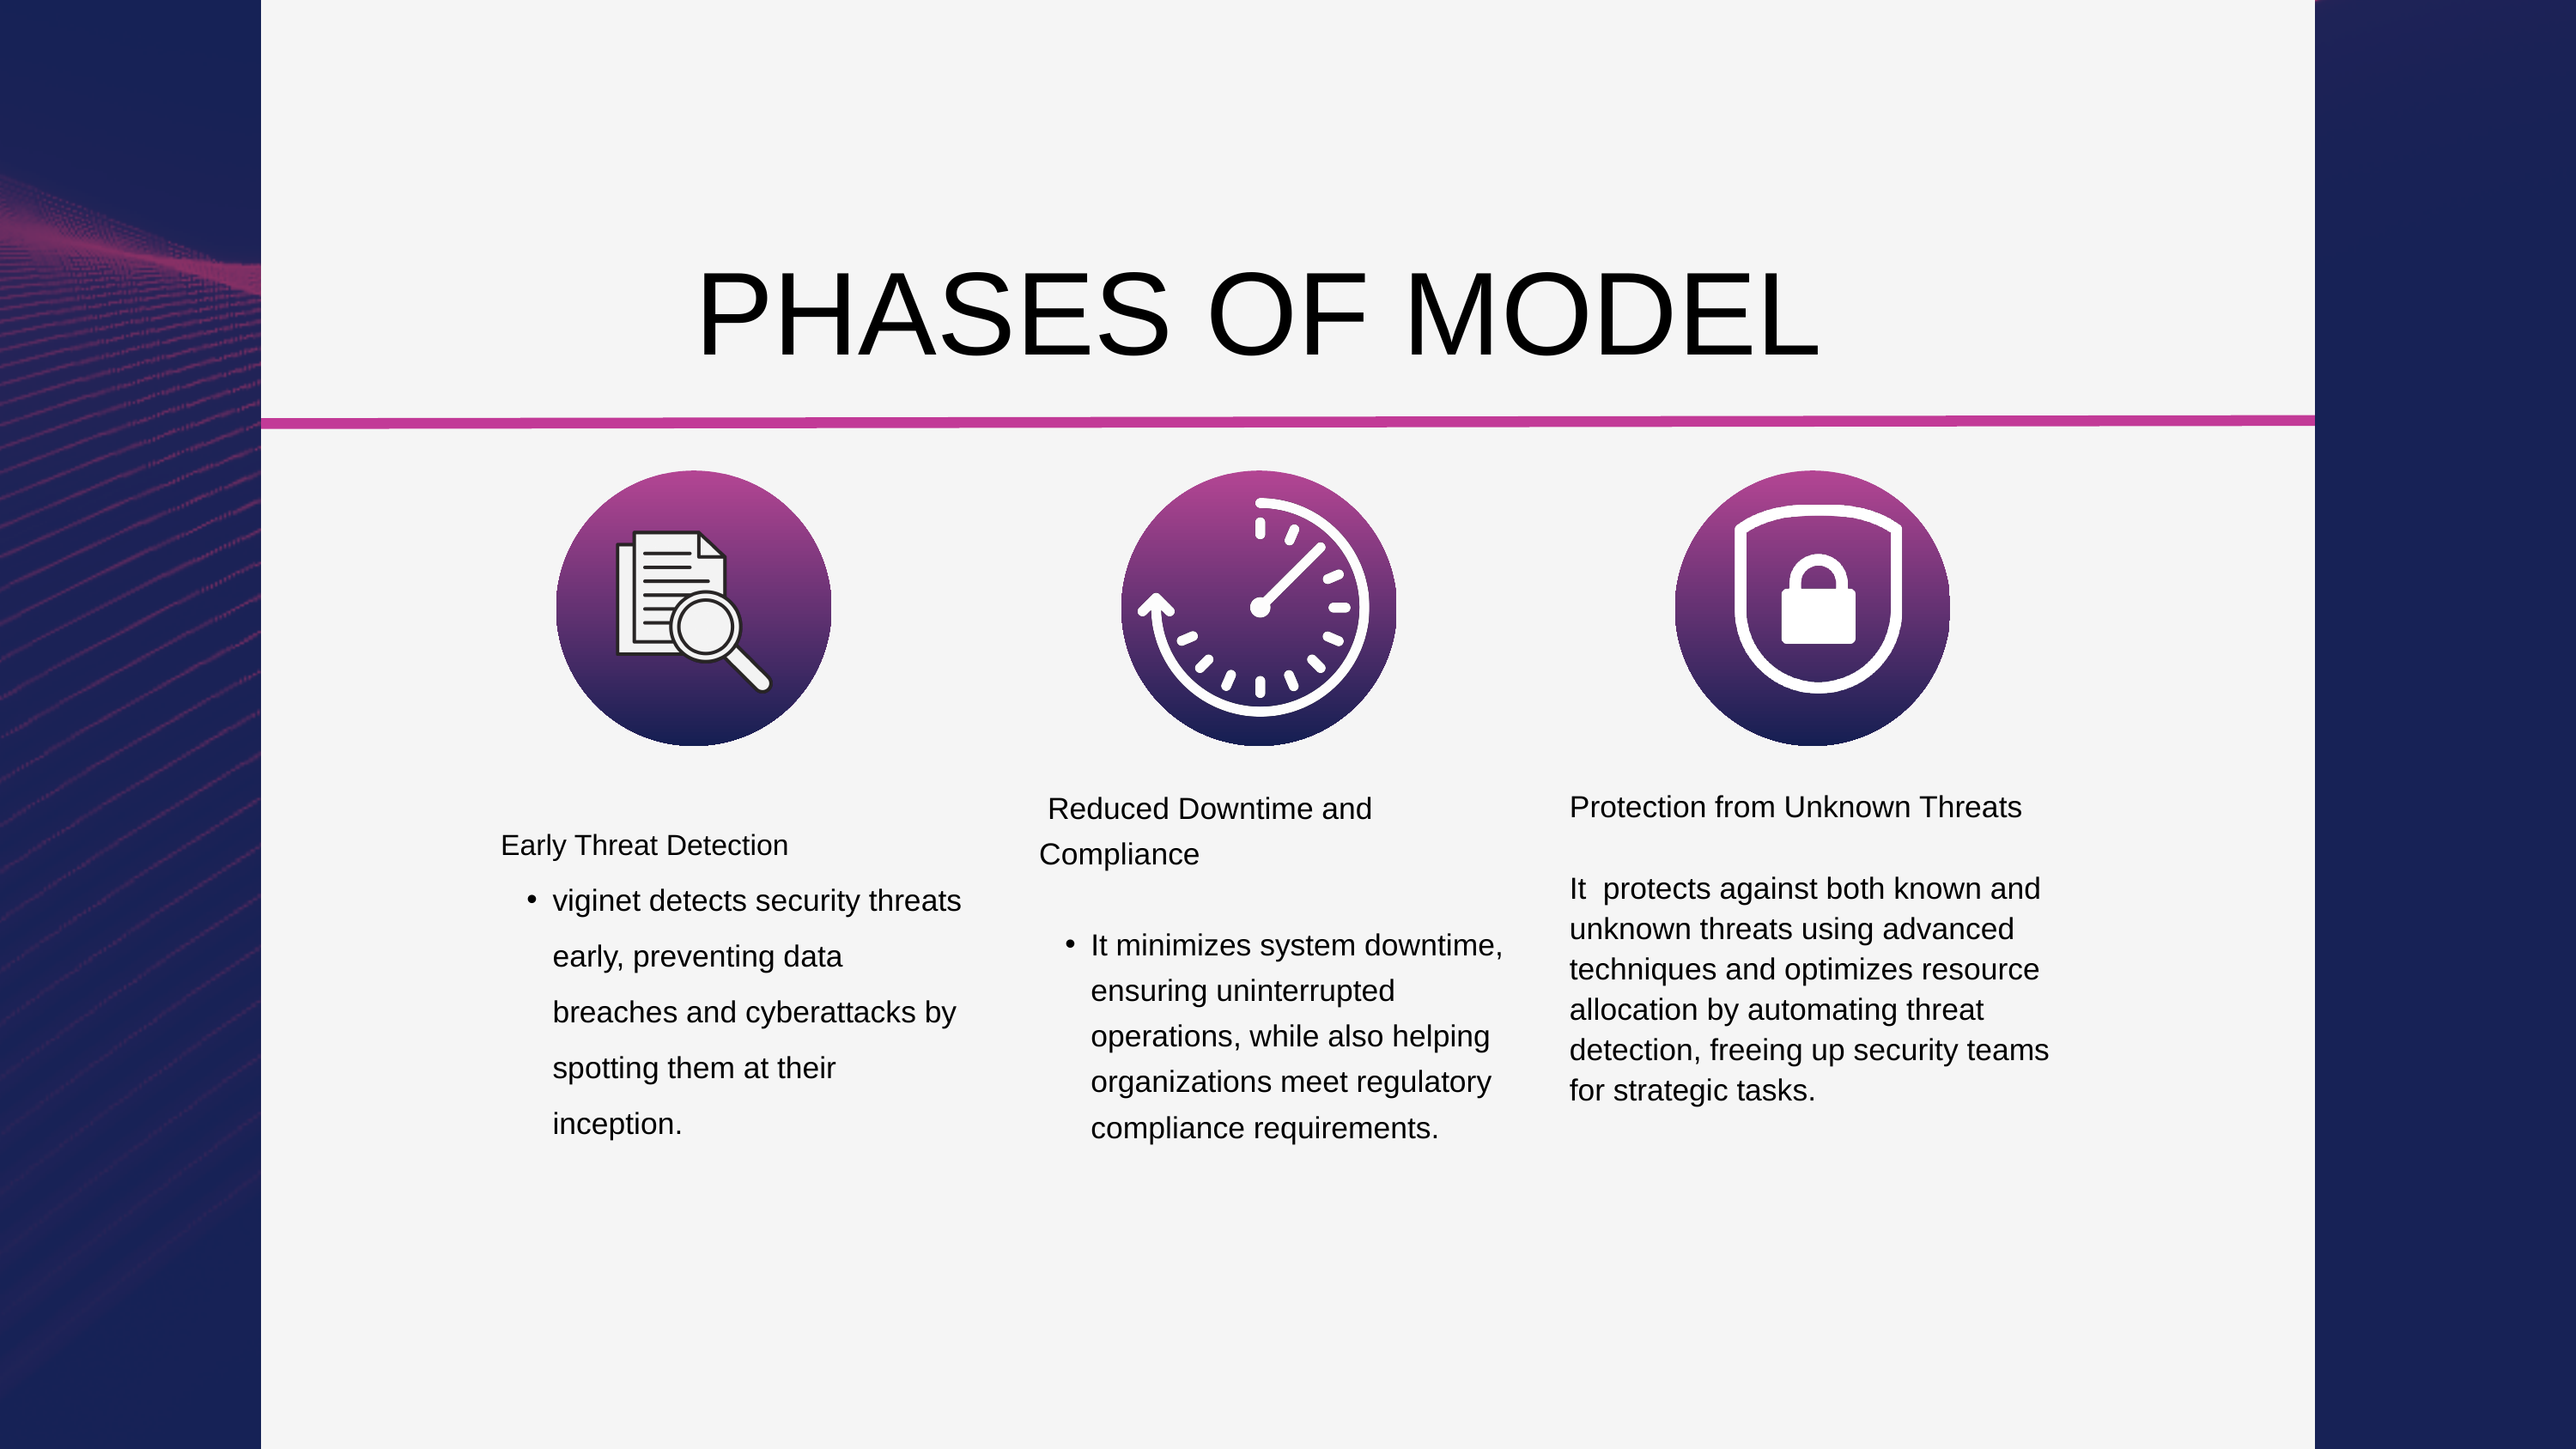

PHASES OF MODEL

 Reduced Downtime and Compliance

It minimizes system downtime, ensuring uninterrupted operations, while also helping organizations meet regulatory compliance requirements.

Protection from Unknown Threats

It  protects against both known and unknown threats using advanced techniques and optimizes resource allocation by automating threat detection, freeing up security teams for strategic tasks.

Early Threat Detection
viginet detects security threats early, preventing data breaches and cyberattacks by spotting them at their inception.